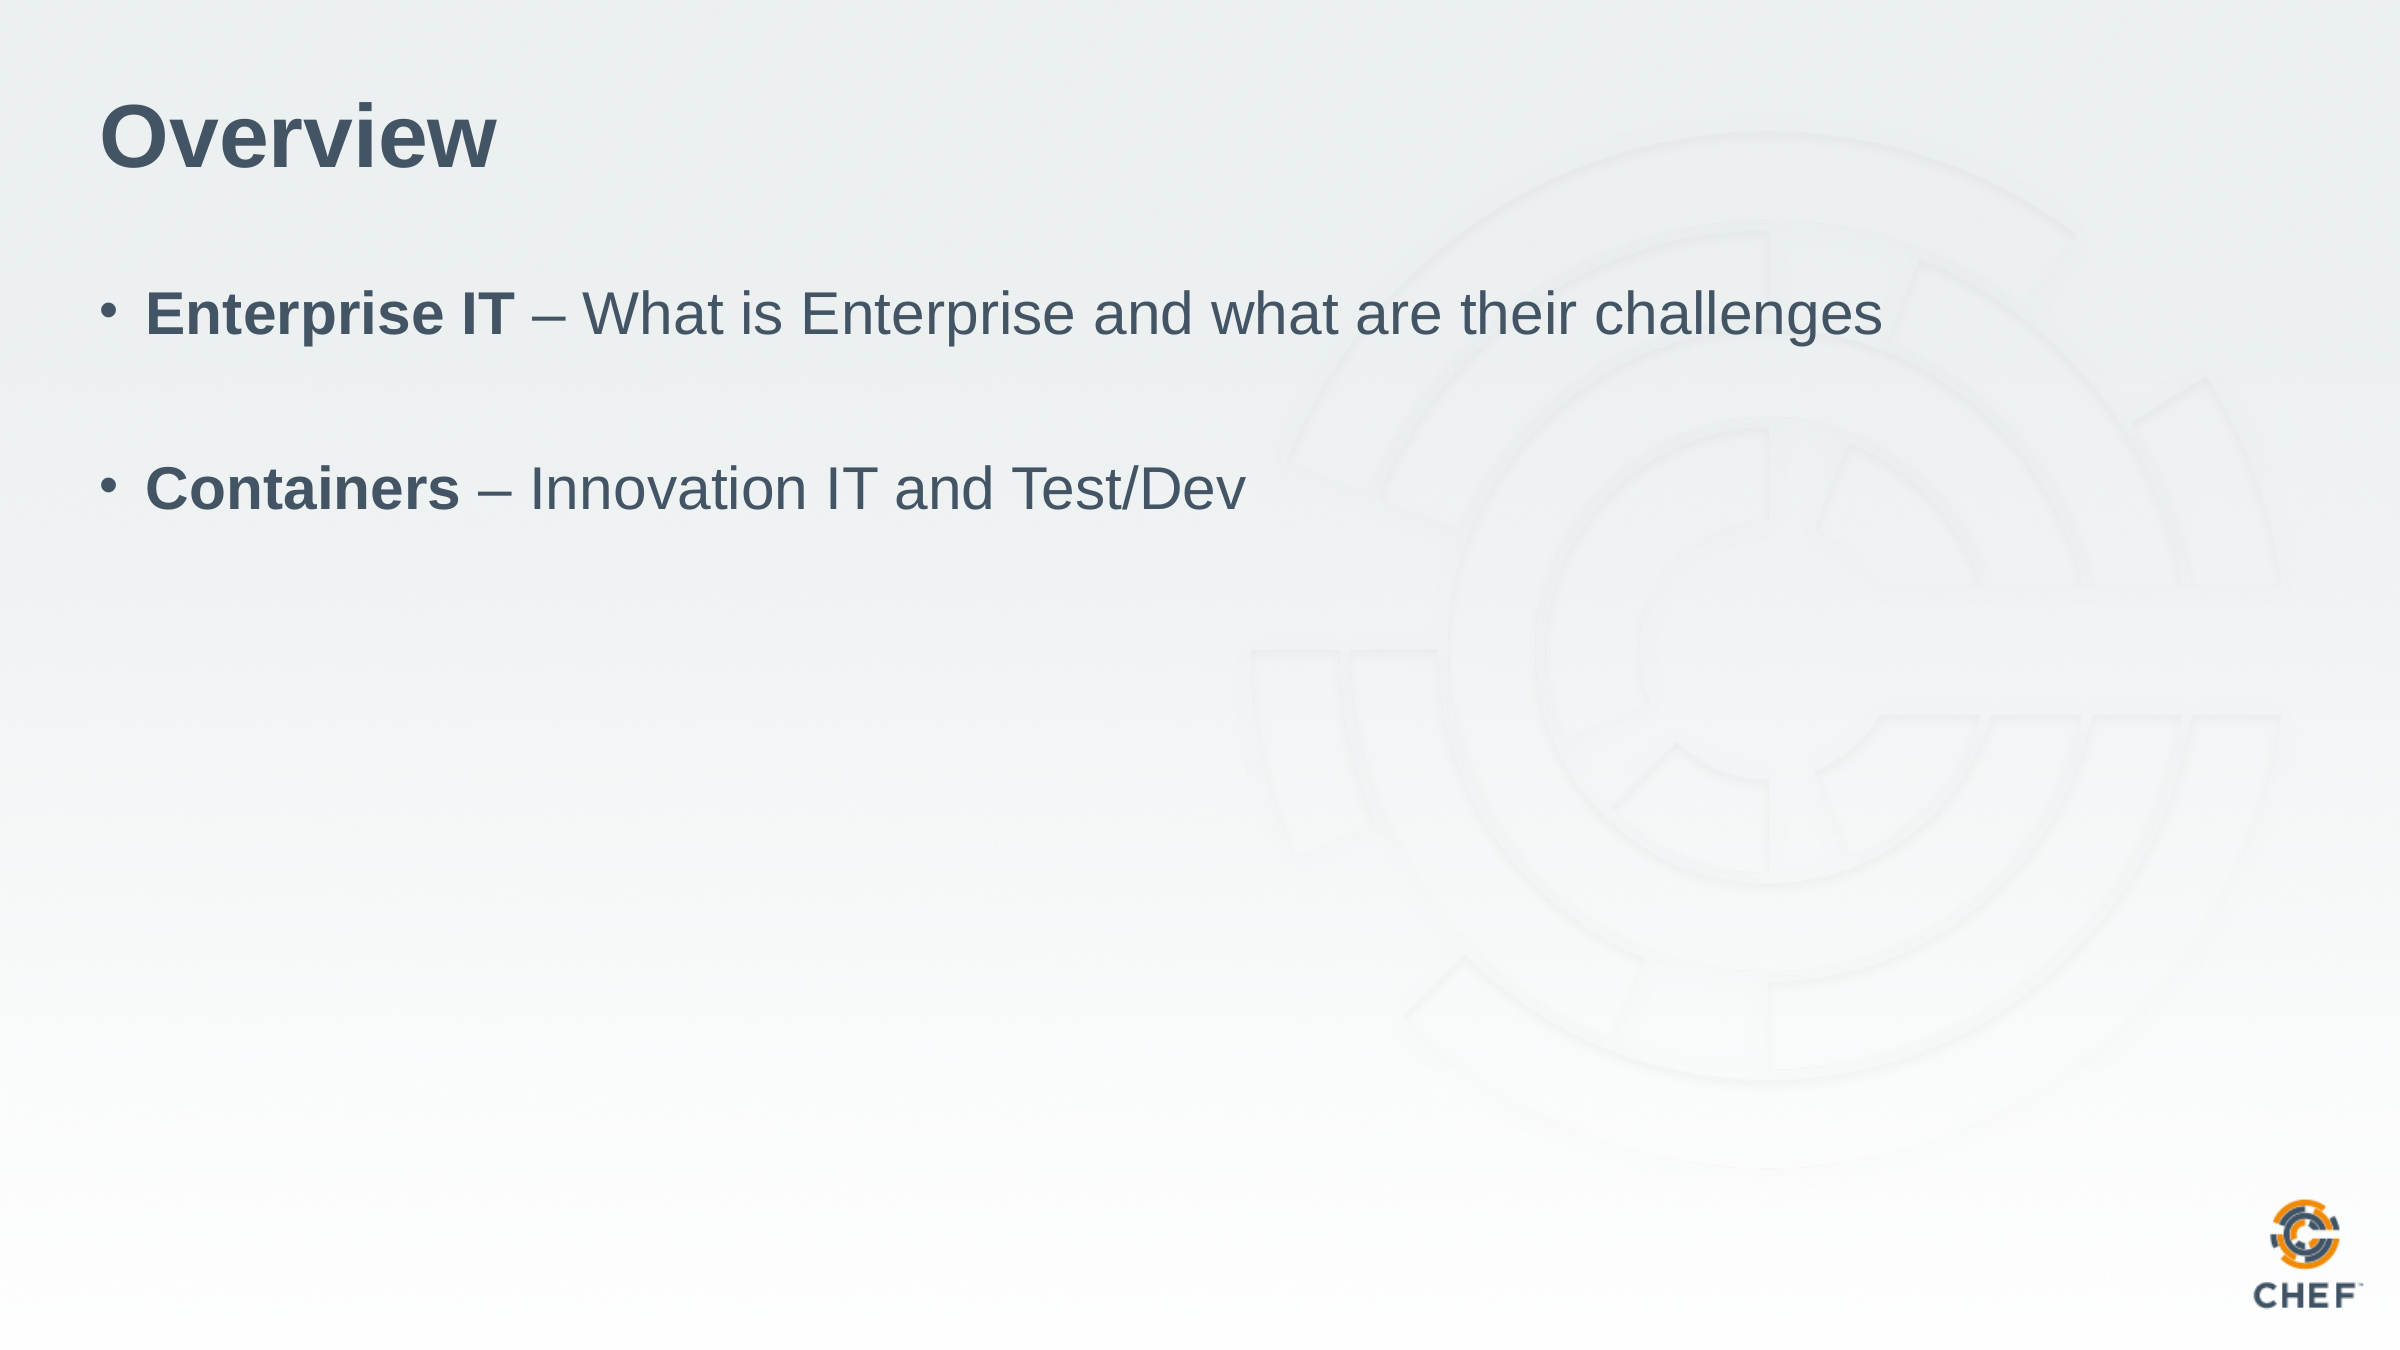

# Overview
Enterprise IT – What is Enterprise and what are their challenges

Containers – Innovation IT and Test/Dev